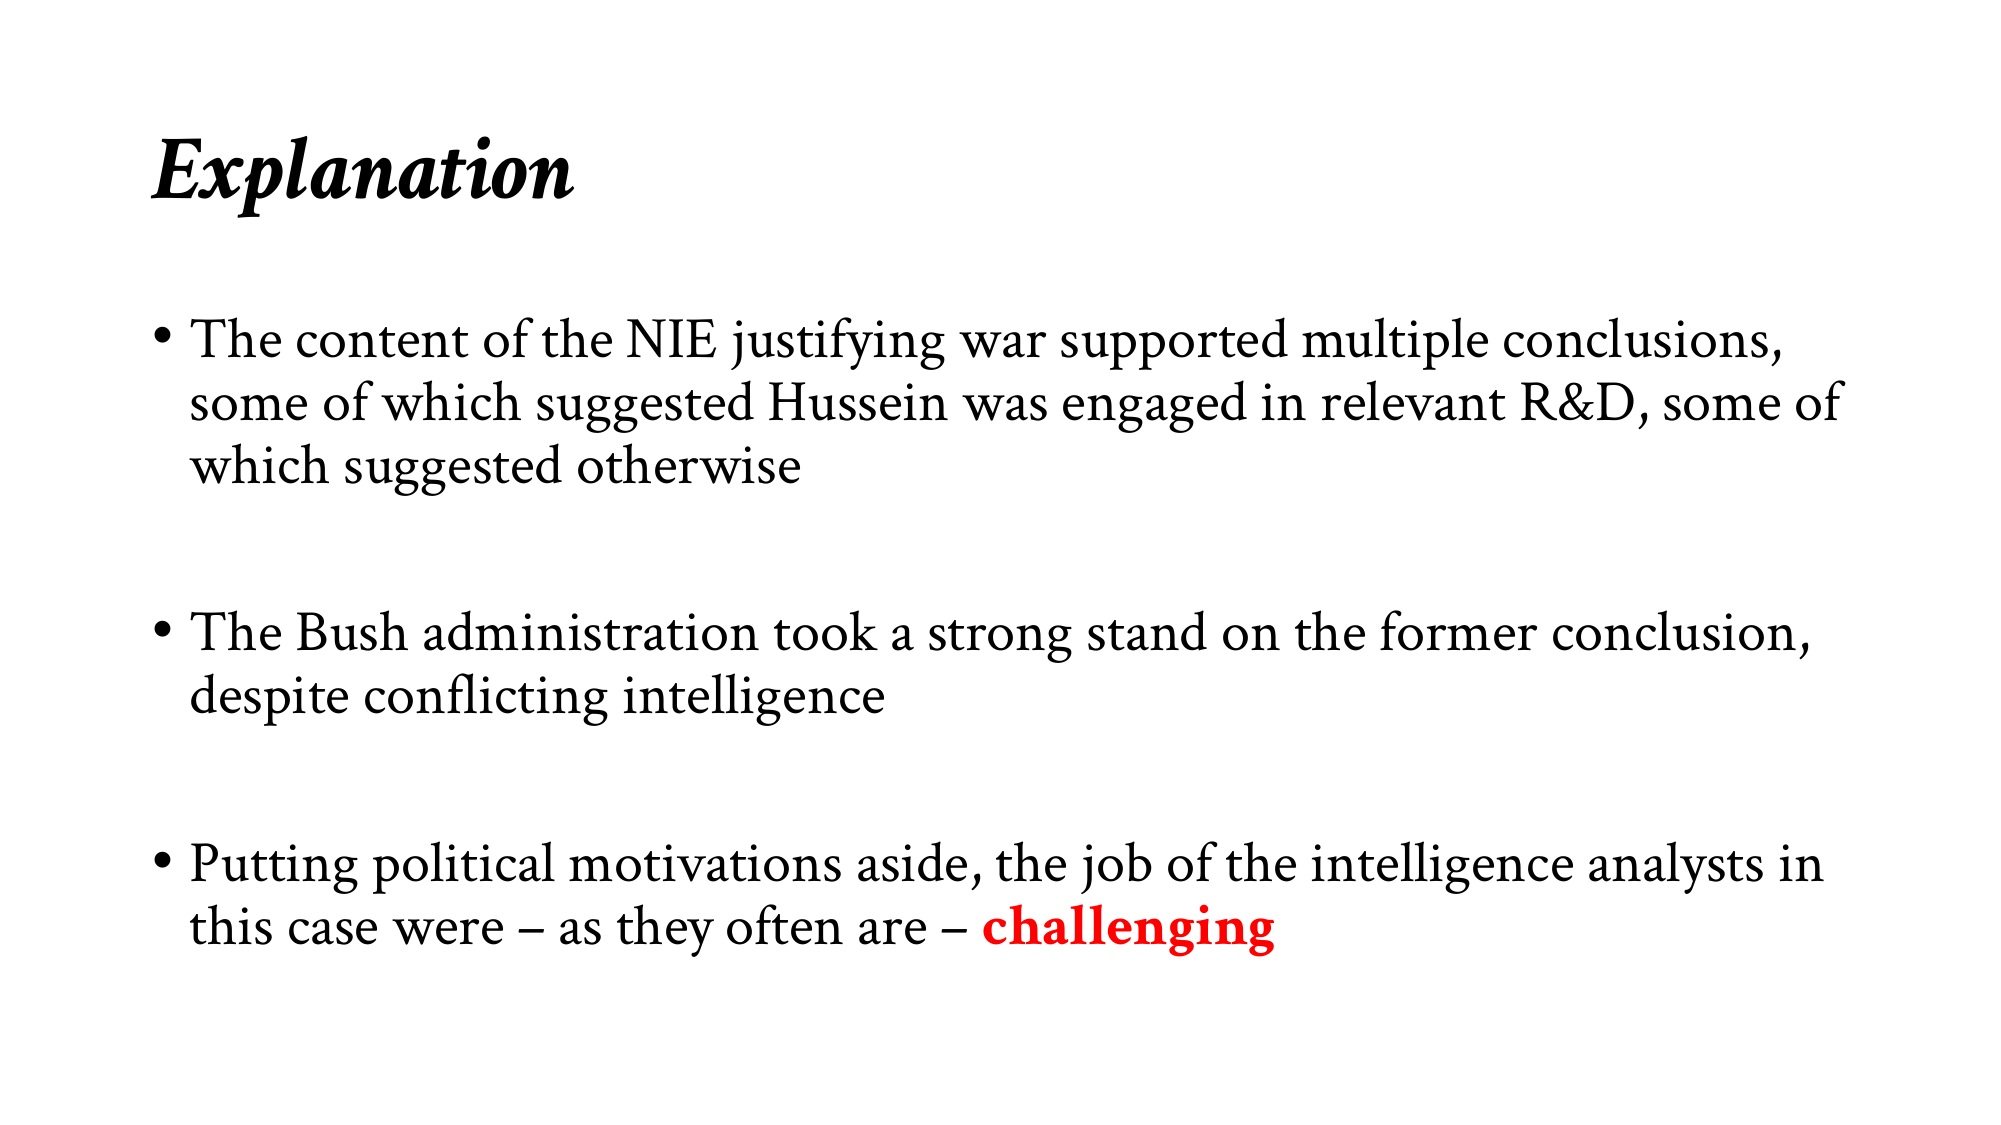

# Explanation
The content of the NIE justifying war supported multiple conclusions, some of which suggested Hussein was engaged in relevant R&D, some of which suggested otherwise

The Bush administration took a strong stand on the former conclusion, despite conflicting intelligence

Putting political motivations aside, the job of the intelligence analysts in this case were – as they often are – challenging